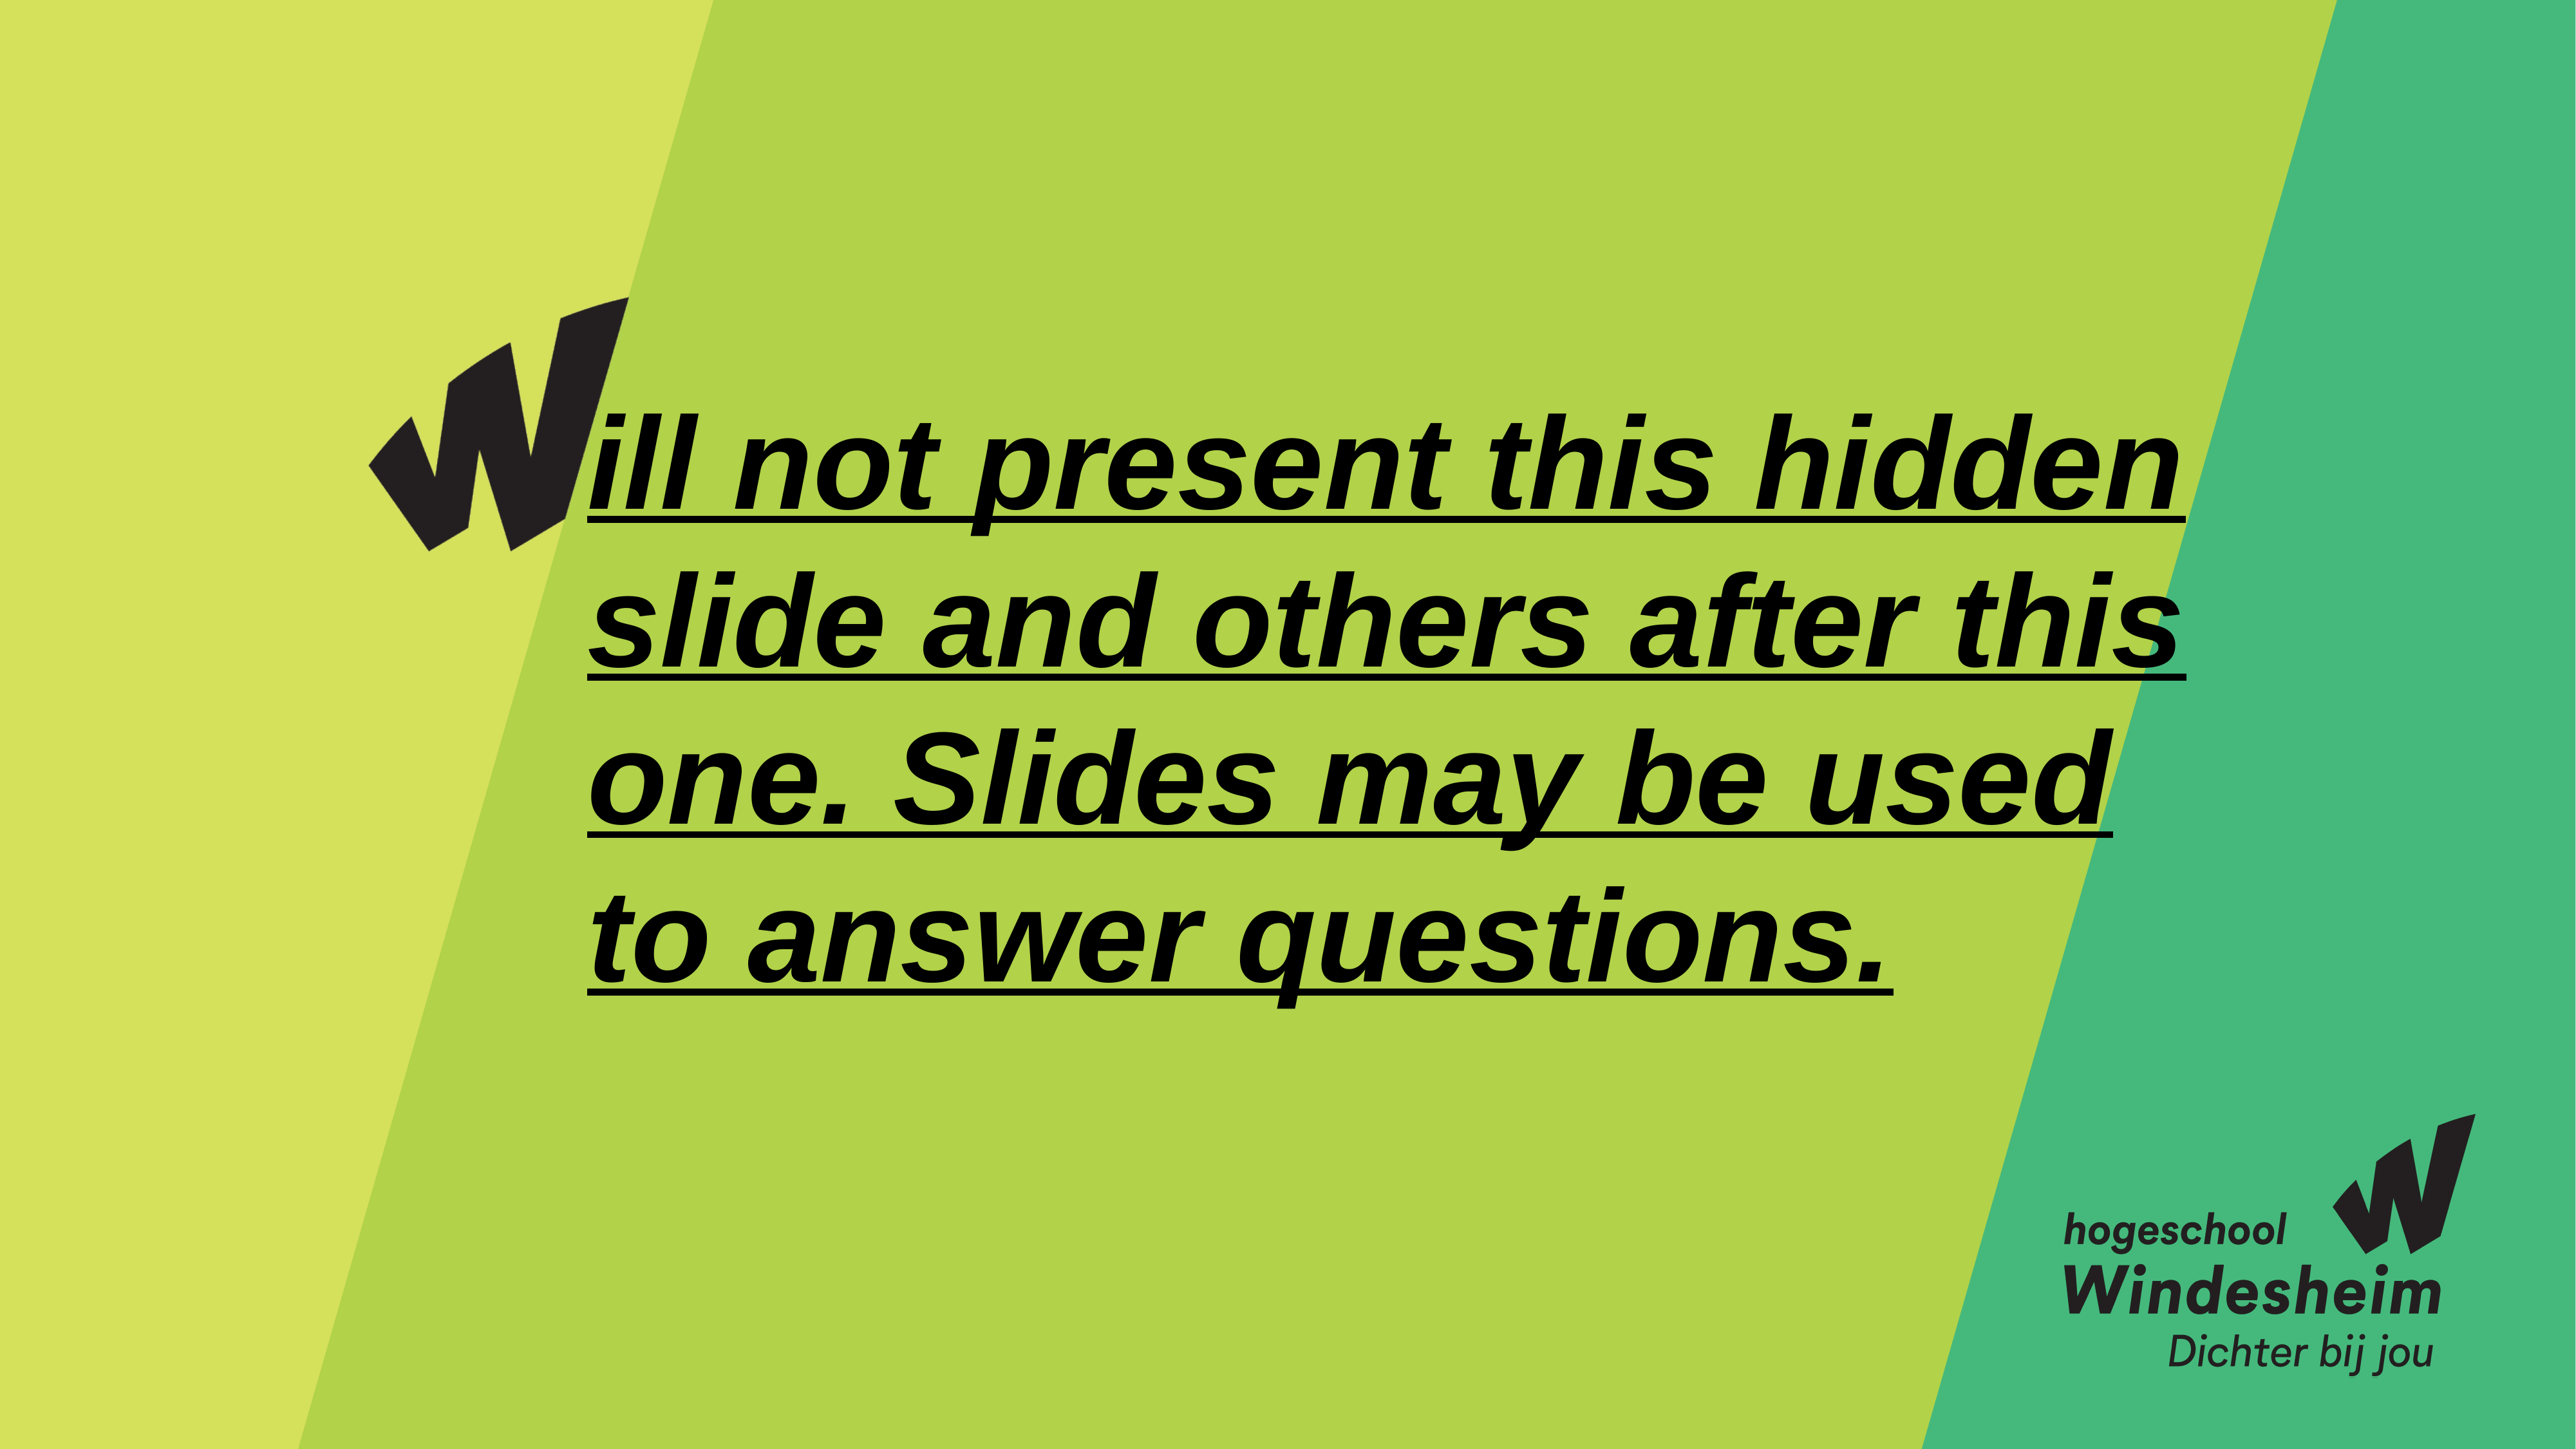

# ill not present this hidden slide and others after this one. Slides may be used to answer questions.